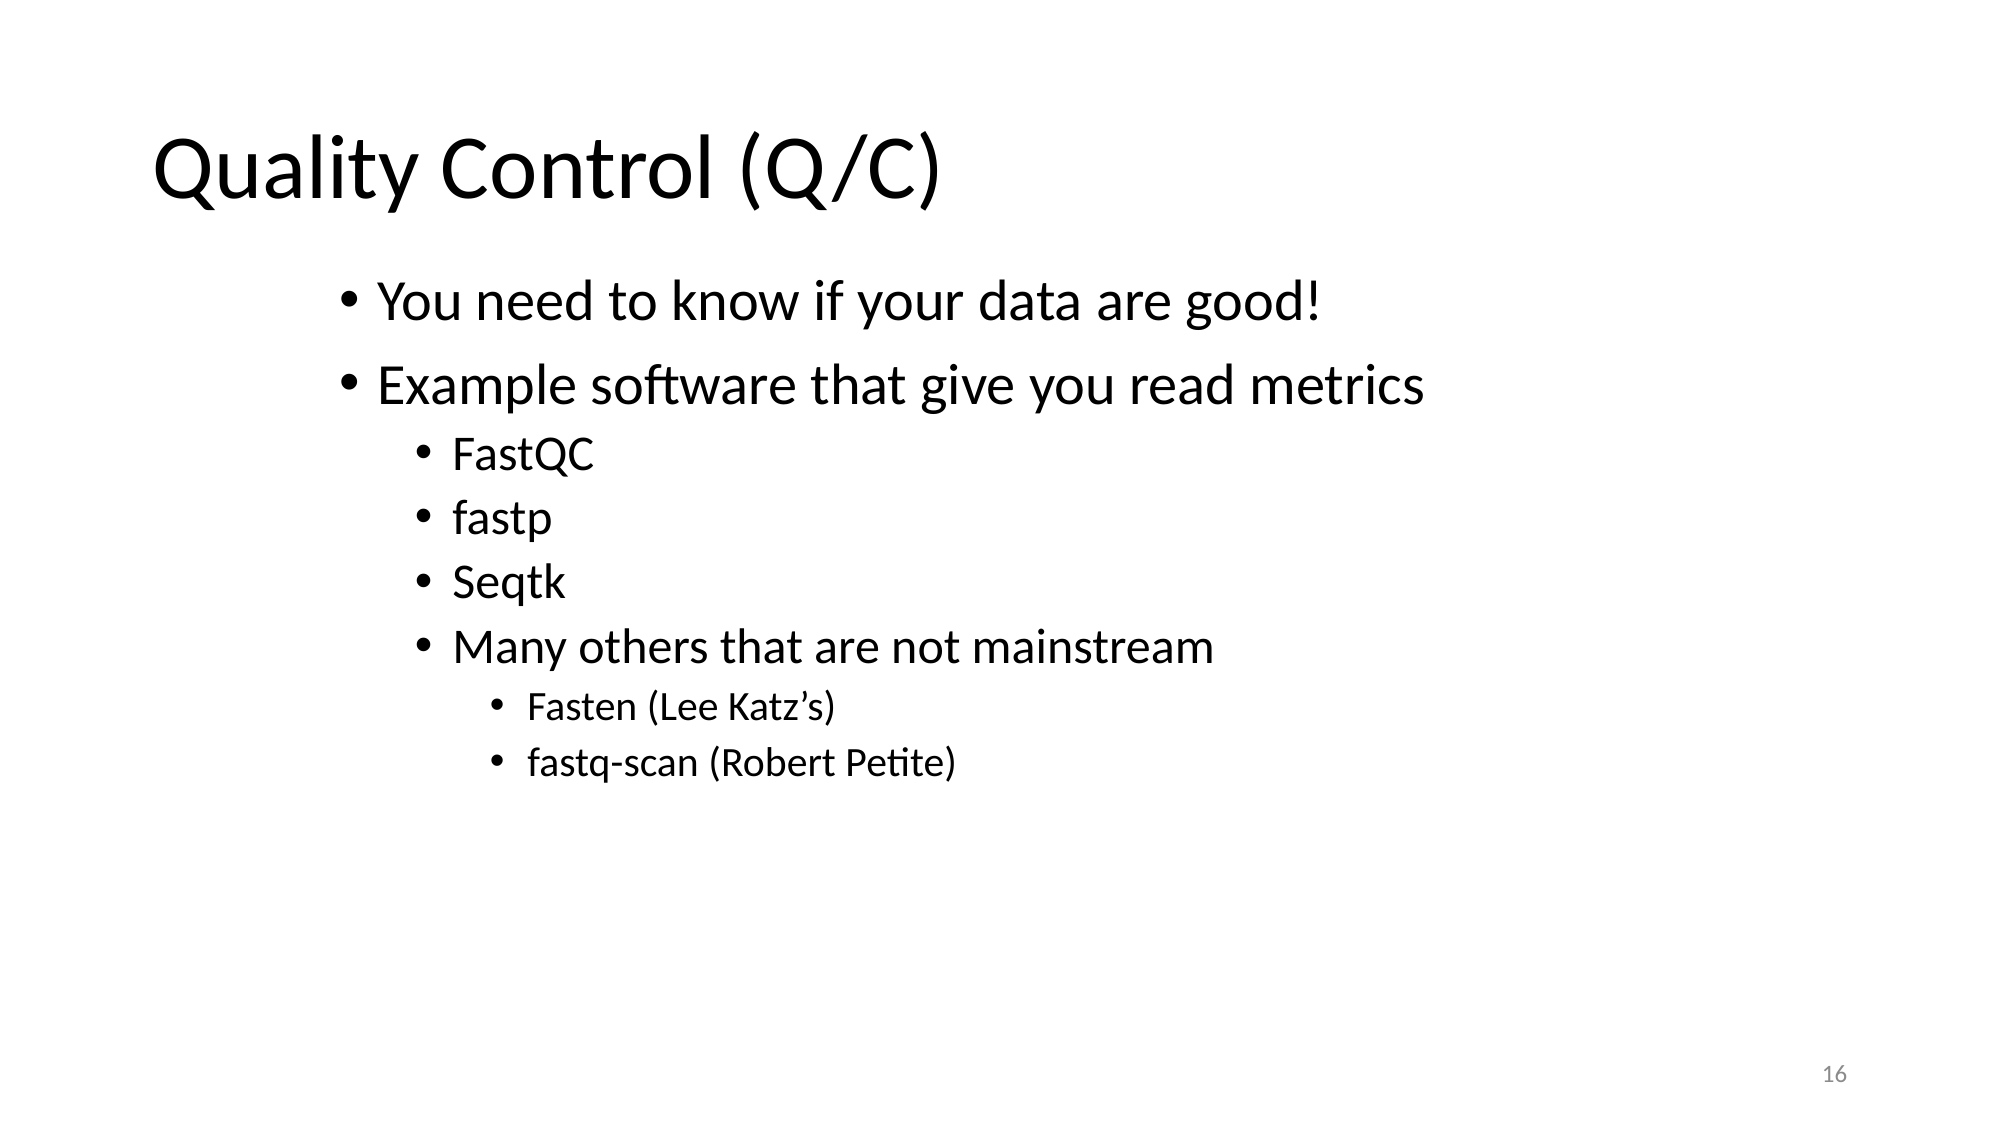

# Quality Control (Q/C)
You need to know if your data are good!
Example software that give you read metrics
FastQC
fastp
Seqtk
Many others that are not mainstream
Fasten (Lee Katz’s)
fastq-scan (Robert Petite)

16